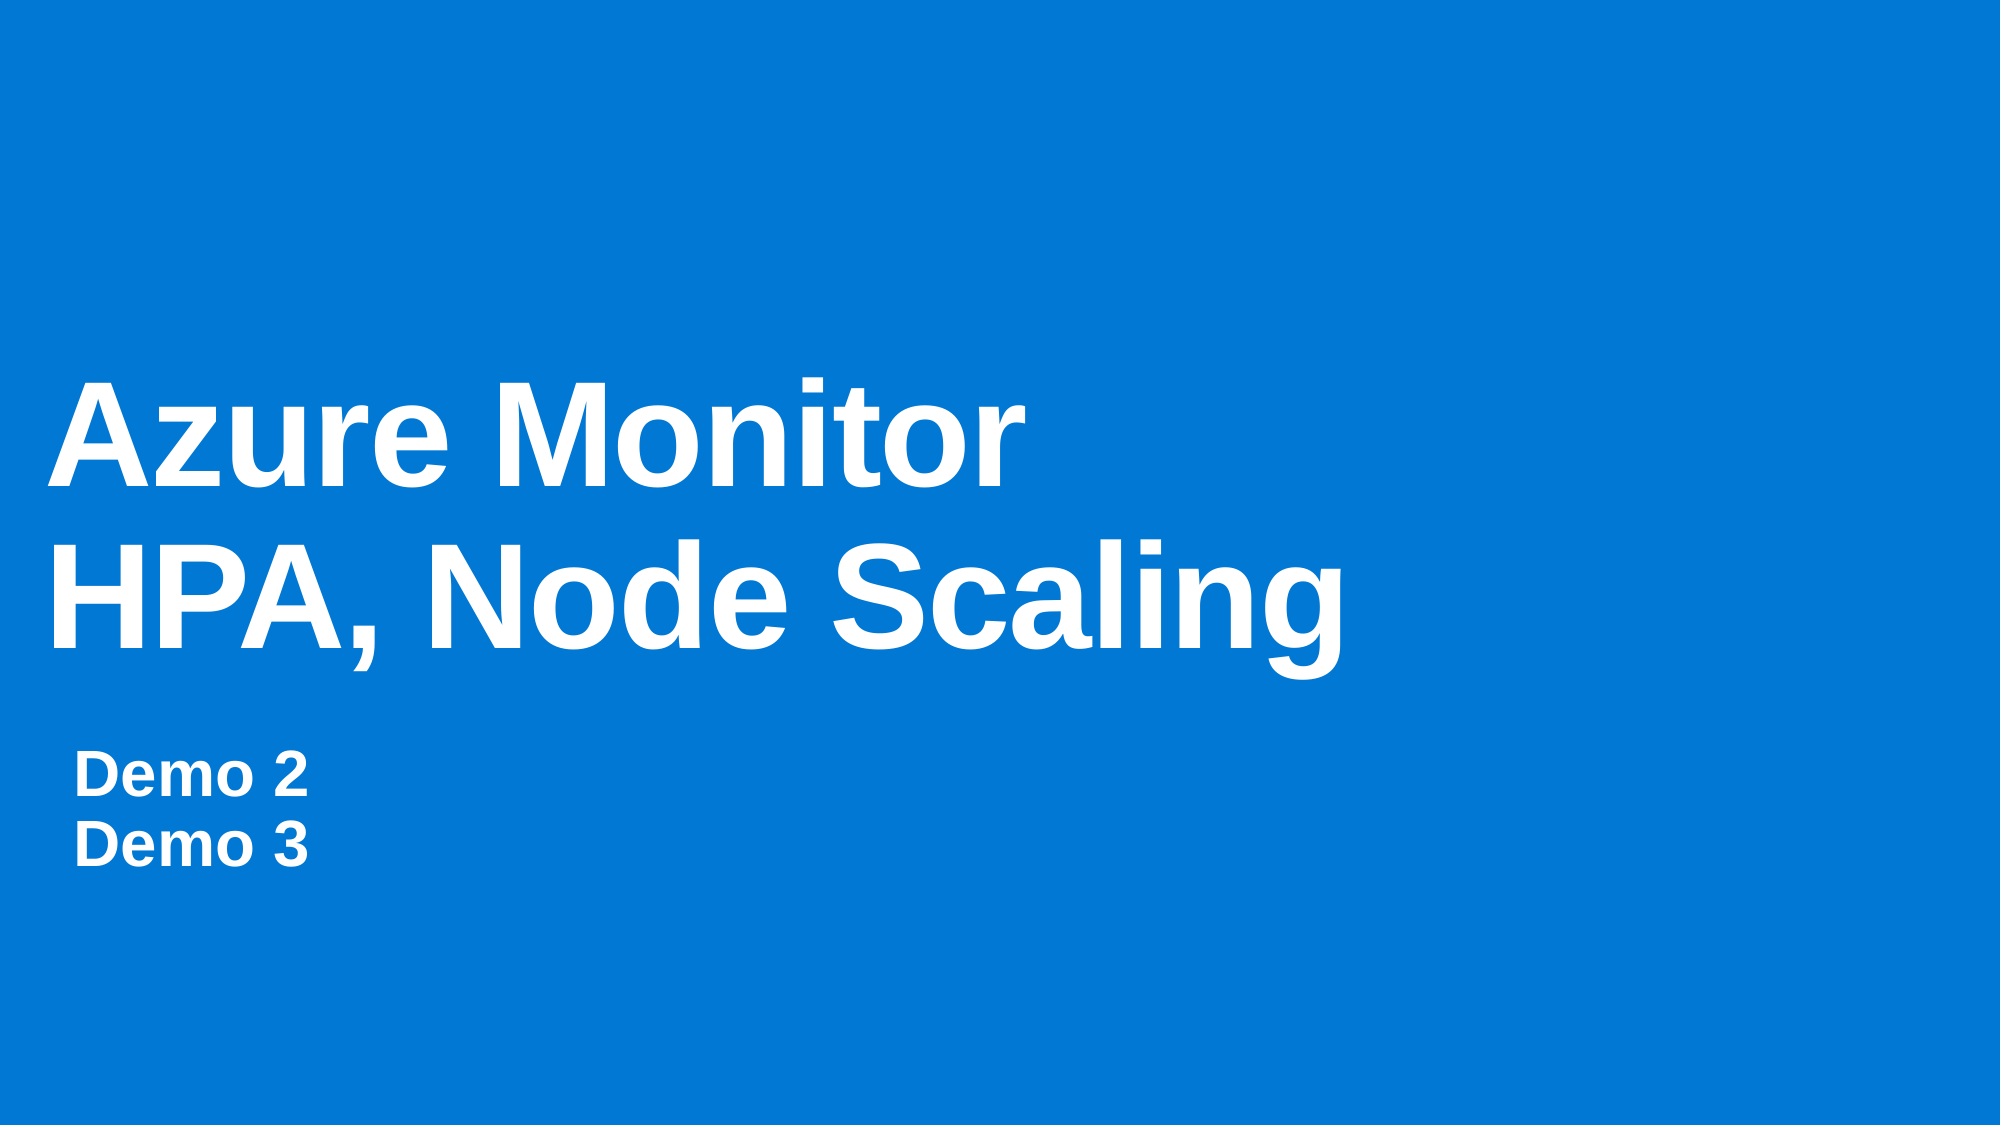

# Azure Monitor HPA, Node Scaling
Demo 2
Demo 3